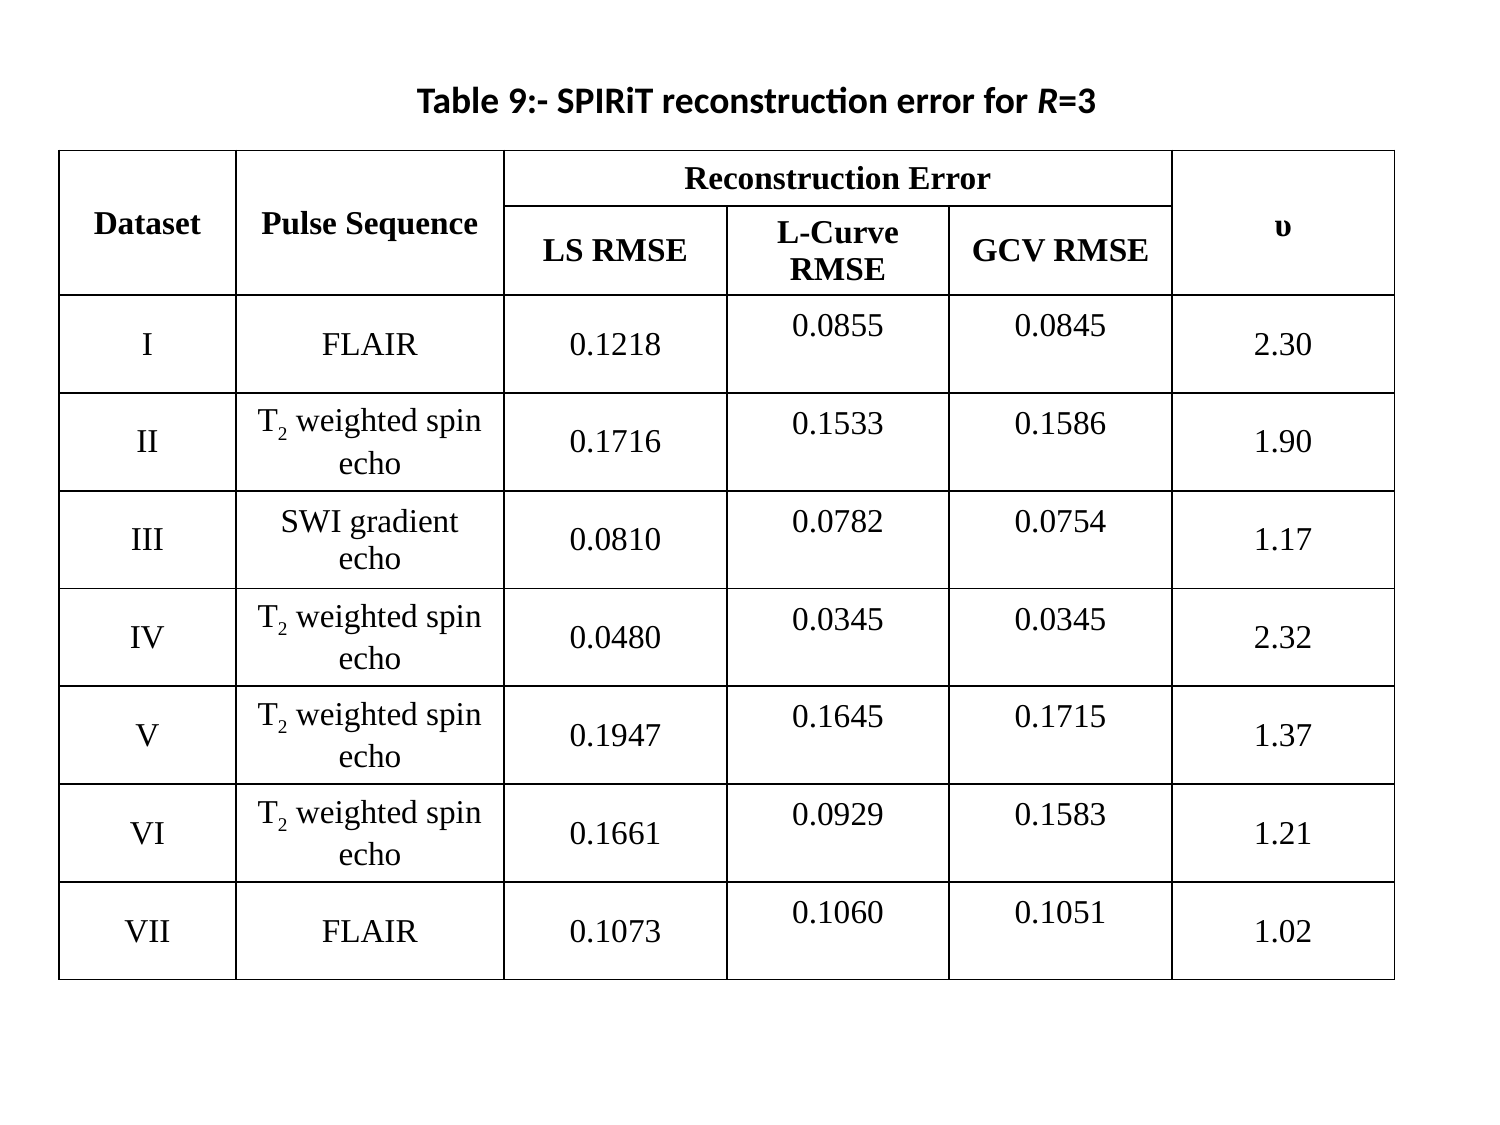

Table 9:- SPIRiT reconstruction error for R=3
| Dataset | Pulse Sequence | Reconstruction Error |  |  | υ |
| --- | --- | --- | --- | --- | --- |
|  |  | LS RMSE | L-Curve RMSE | GCV RMSE |  |
| I | FLAIR | 0.1218 | 0.0855 | 0.0845 | 2.30 |
| II | T2 weighted spin echo | 0.1716 | 0.1533 | 0.1586 | 1.90 |
| III | SWI gradient echo | 0.0810 | 0.0782 | 0.0754 | 1.17 |
| IV | T2 weighted spin echo | 0.0480 | 0.0345 | 0.0345 | 2.32 |
| V | T2 weighted spin echo | 0.1947 | 0.1645 | 0.1715 | 1.37 |
| VI | T2 weighted spin echo | 0.1661 | 0.0929 | 0.1583 | 1.21 |
| VII | FLAIR | 0.1073 | 0.1060 | 0.1051 | 1.02 |